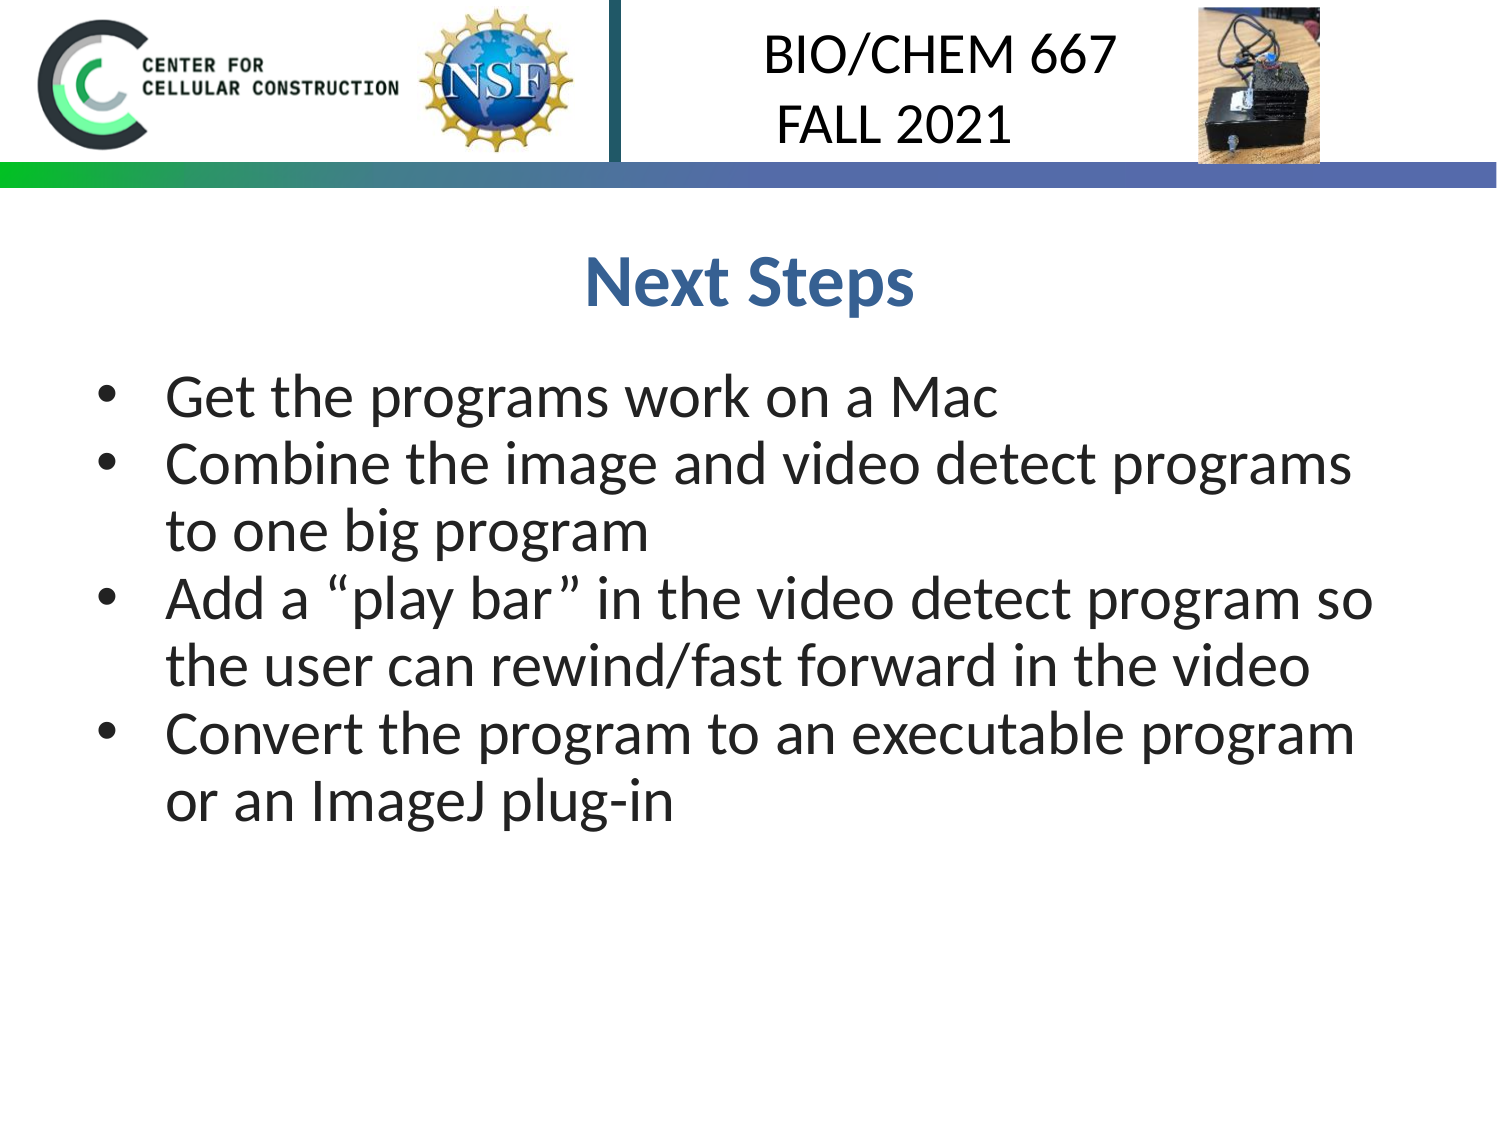

Next Steps
Get the programs work on a Mac
Combine the image and video detect programs to one big program
Add a “play bar” in the video detect program so the user can rewind/fast forward in the video
Convert the program to an executable program or an ImageJ plug-in